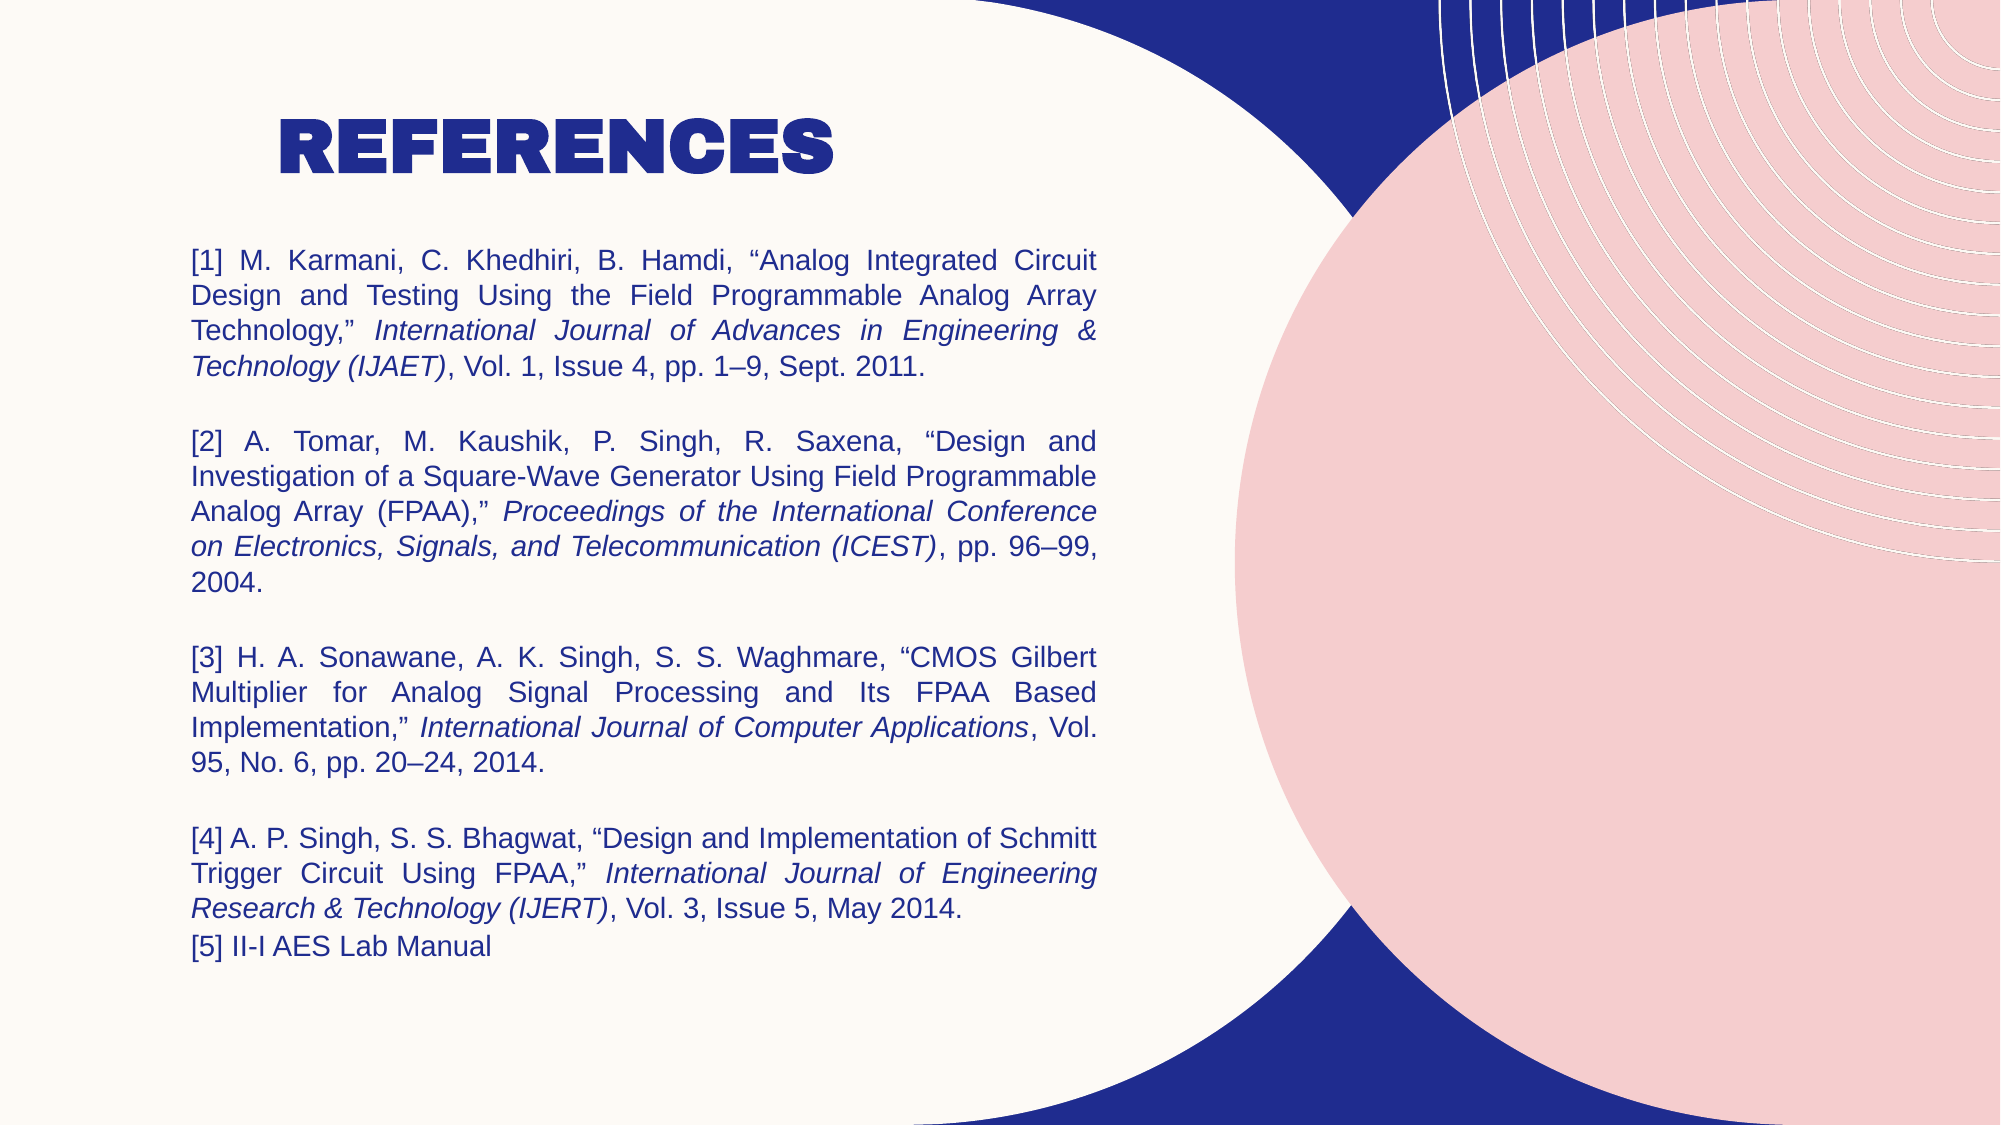

# References

[1] M. Karmani, C. Khedhiri, B. Hamdi, “Analog Integrated Circuit Design and Testing Using the Field Programmable Analog Array Technology,” International Journal of Advances in Engineering & Technology (IJAET), Vol. 1, Issue 4, pp. 1–9, Sept. 2011.

[2] A. Tomar, M. Kaushik, P. Singh, R. Saxena, “Design and Investigation of a Square-Wave Generator Using Field Programmable Analog Array (FPAA),” Proceedings of the International Conference on Electronics, Signals, and Telecommunication (ICEST), pp. 96–99, 2004.

[3] H. A. Sonawane, A. K. Singh, S. S. Waghmare, “CMOS Gilbert Multiplier for Analog Signal Processing and Its FPAA Based Implementation,” International Journal of Computer Applications, Vol. 95, No. 6, pp. 20–24, 2014.

[4] A. P. Singh, S. S. Bhagwat, “Design and Implementation of Schmitt Trigger Circuit Using FPAA,” International Journal of Engineering Research & Technology (IJERT), Vol. 3, Issue 5, May 2014.
[5] II-I AES Lab Manual